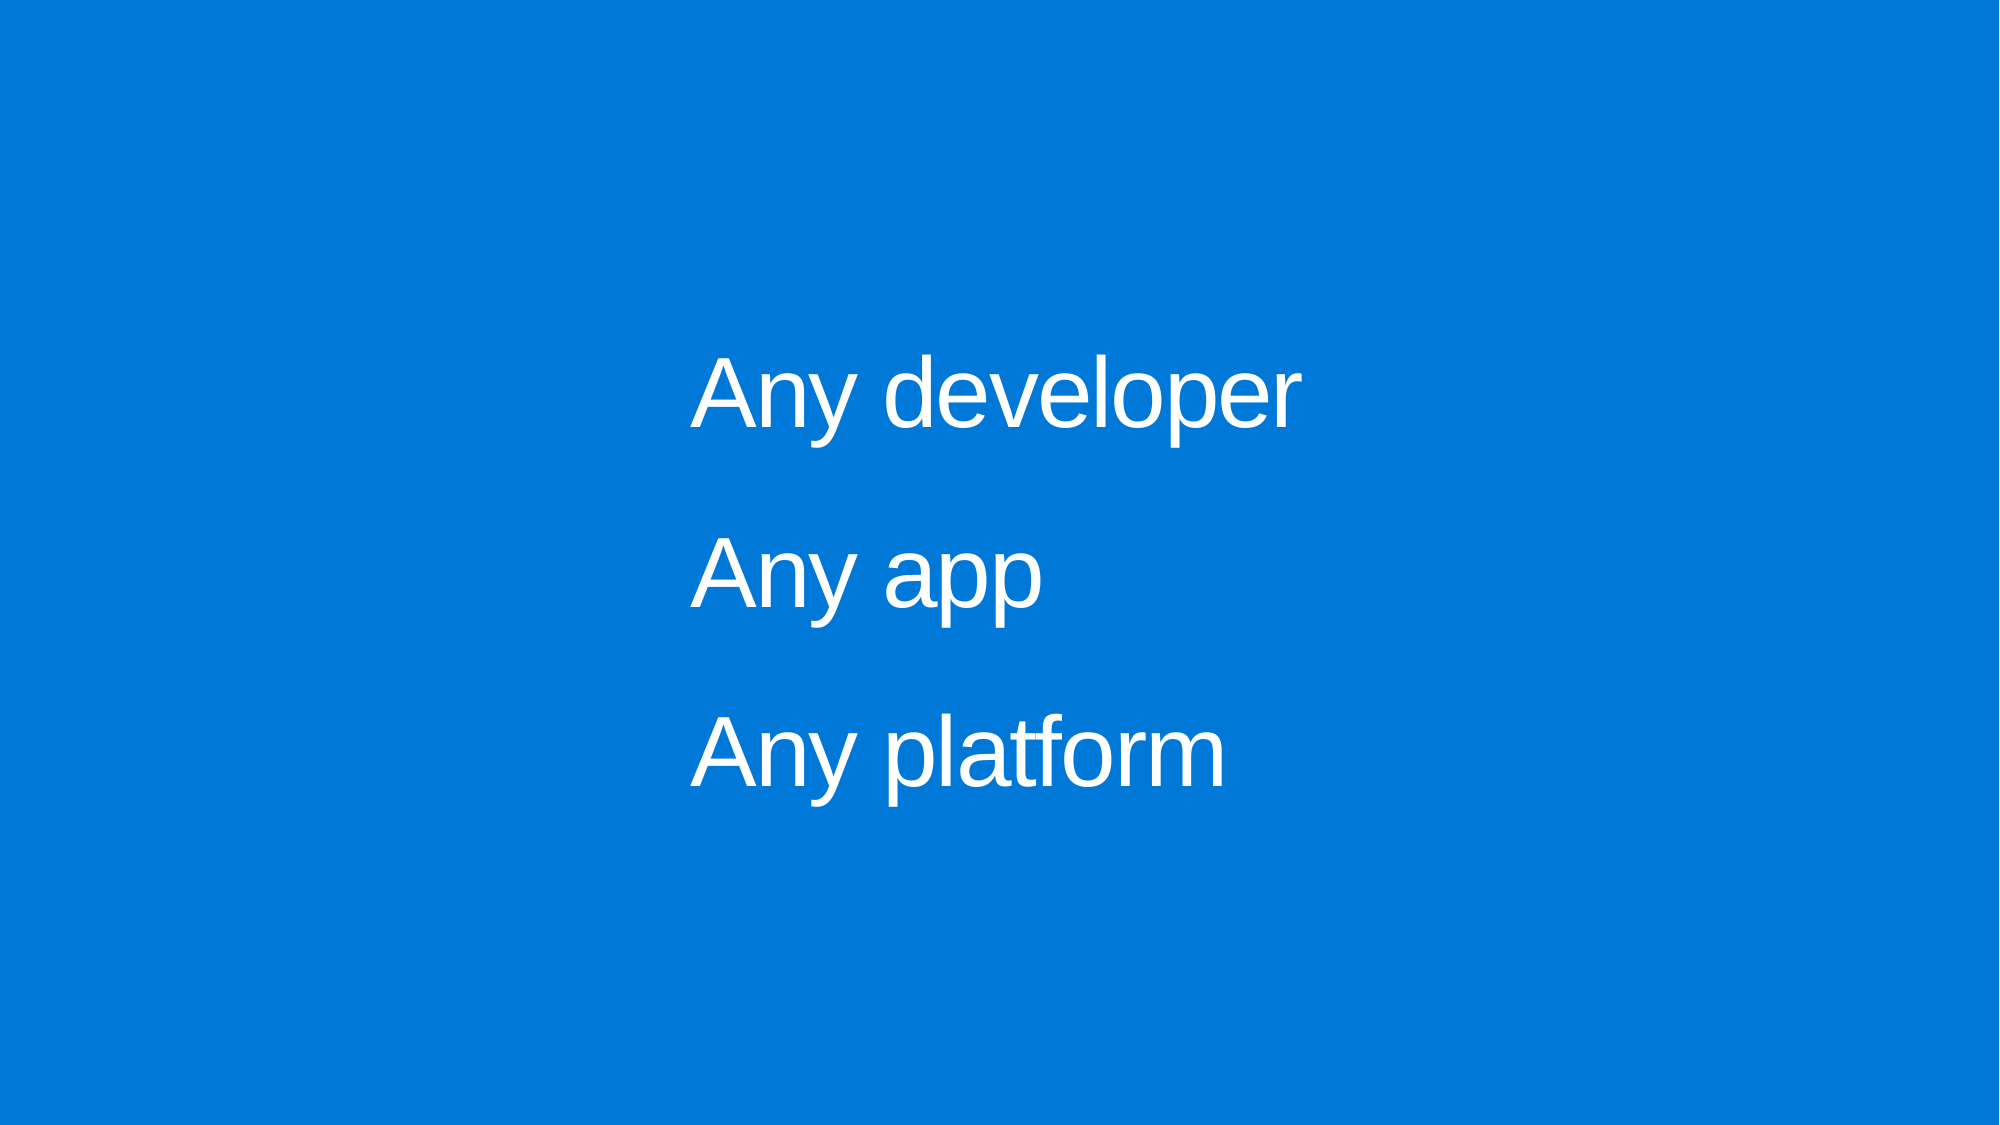

# Any developer Any app Any platform